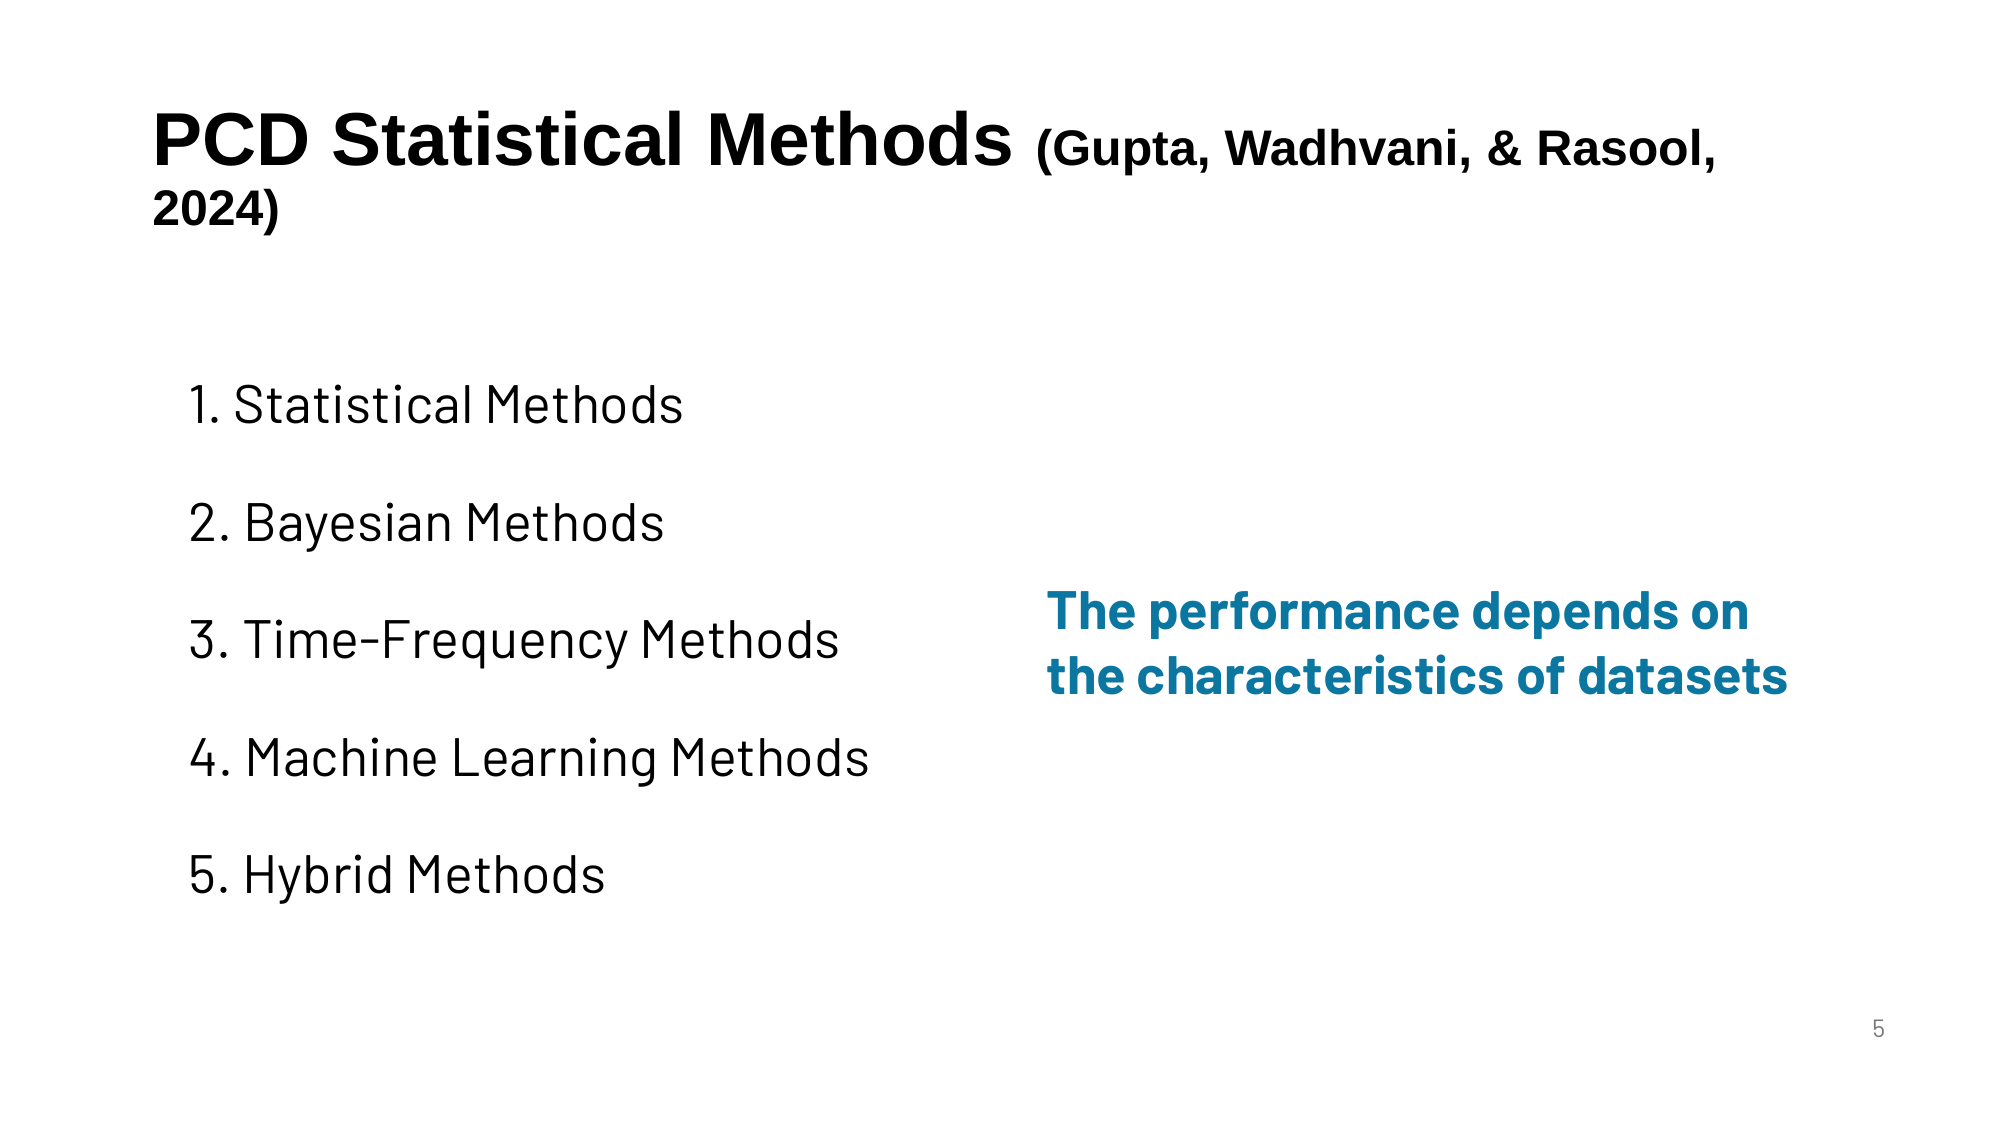

# PCD Statistical Methods (Gupta, Wadhvani, & Rasool, 2024)
1. Statistical Methods
2. Bayesian Methods
The performance depends on
the characteristics of datasets
3. Time-Frequency Methods
4. Machine Learning Methods
5. Hybrid Methods
5